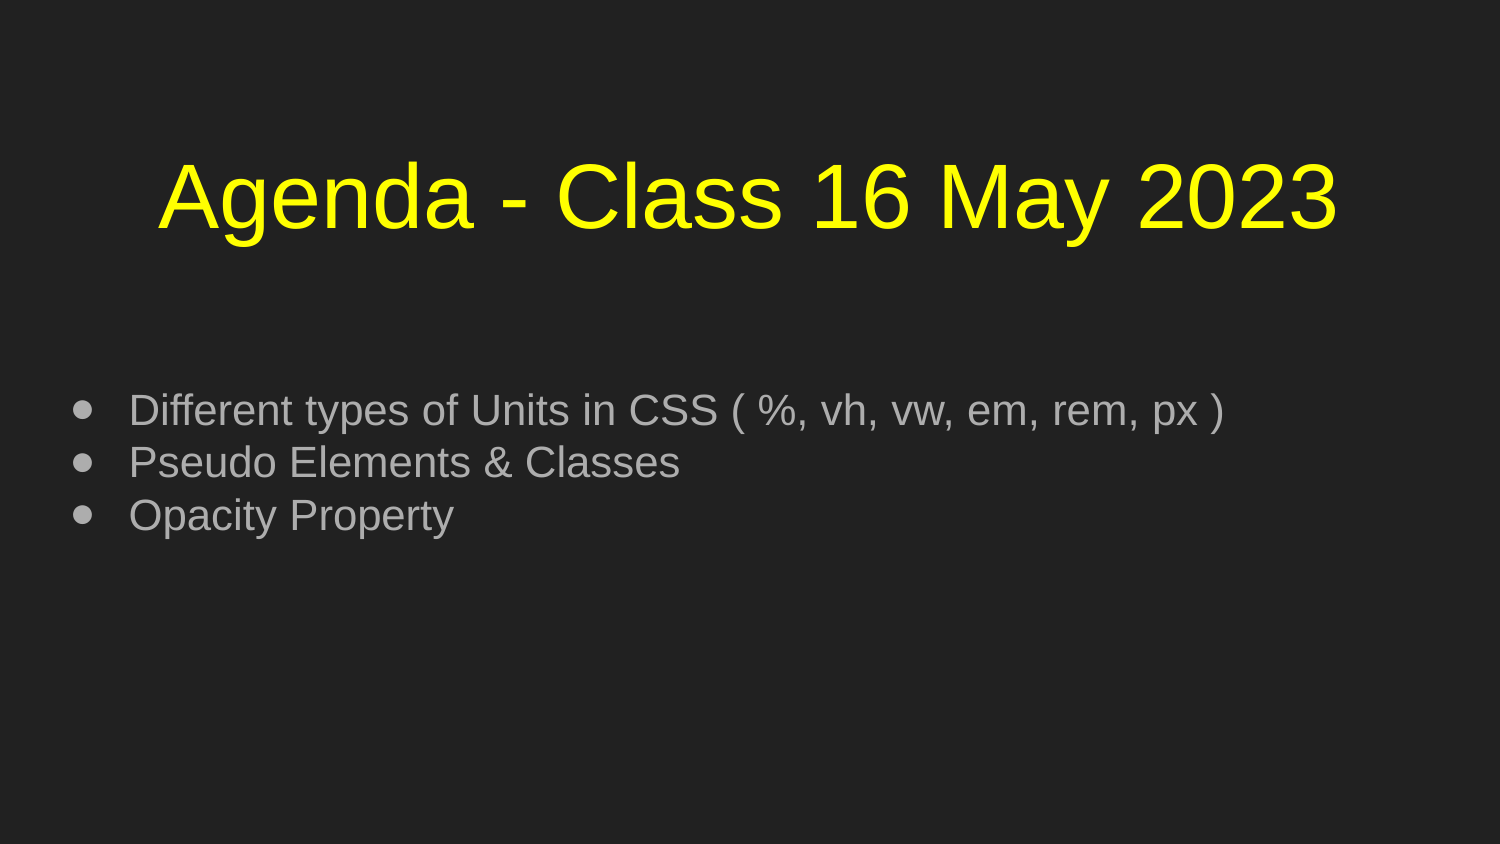

# Agenda - Class 16 May 2023

Different types of Units in CSS ( %, vh, vw, em, rem, px )
Pseudo Elements & Classes
Opacity Property